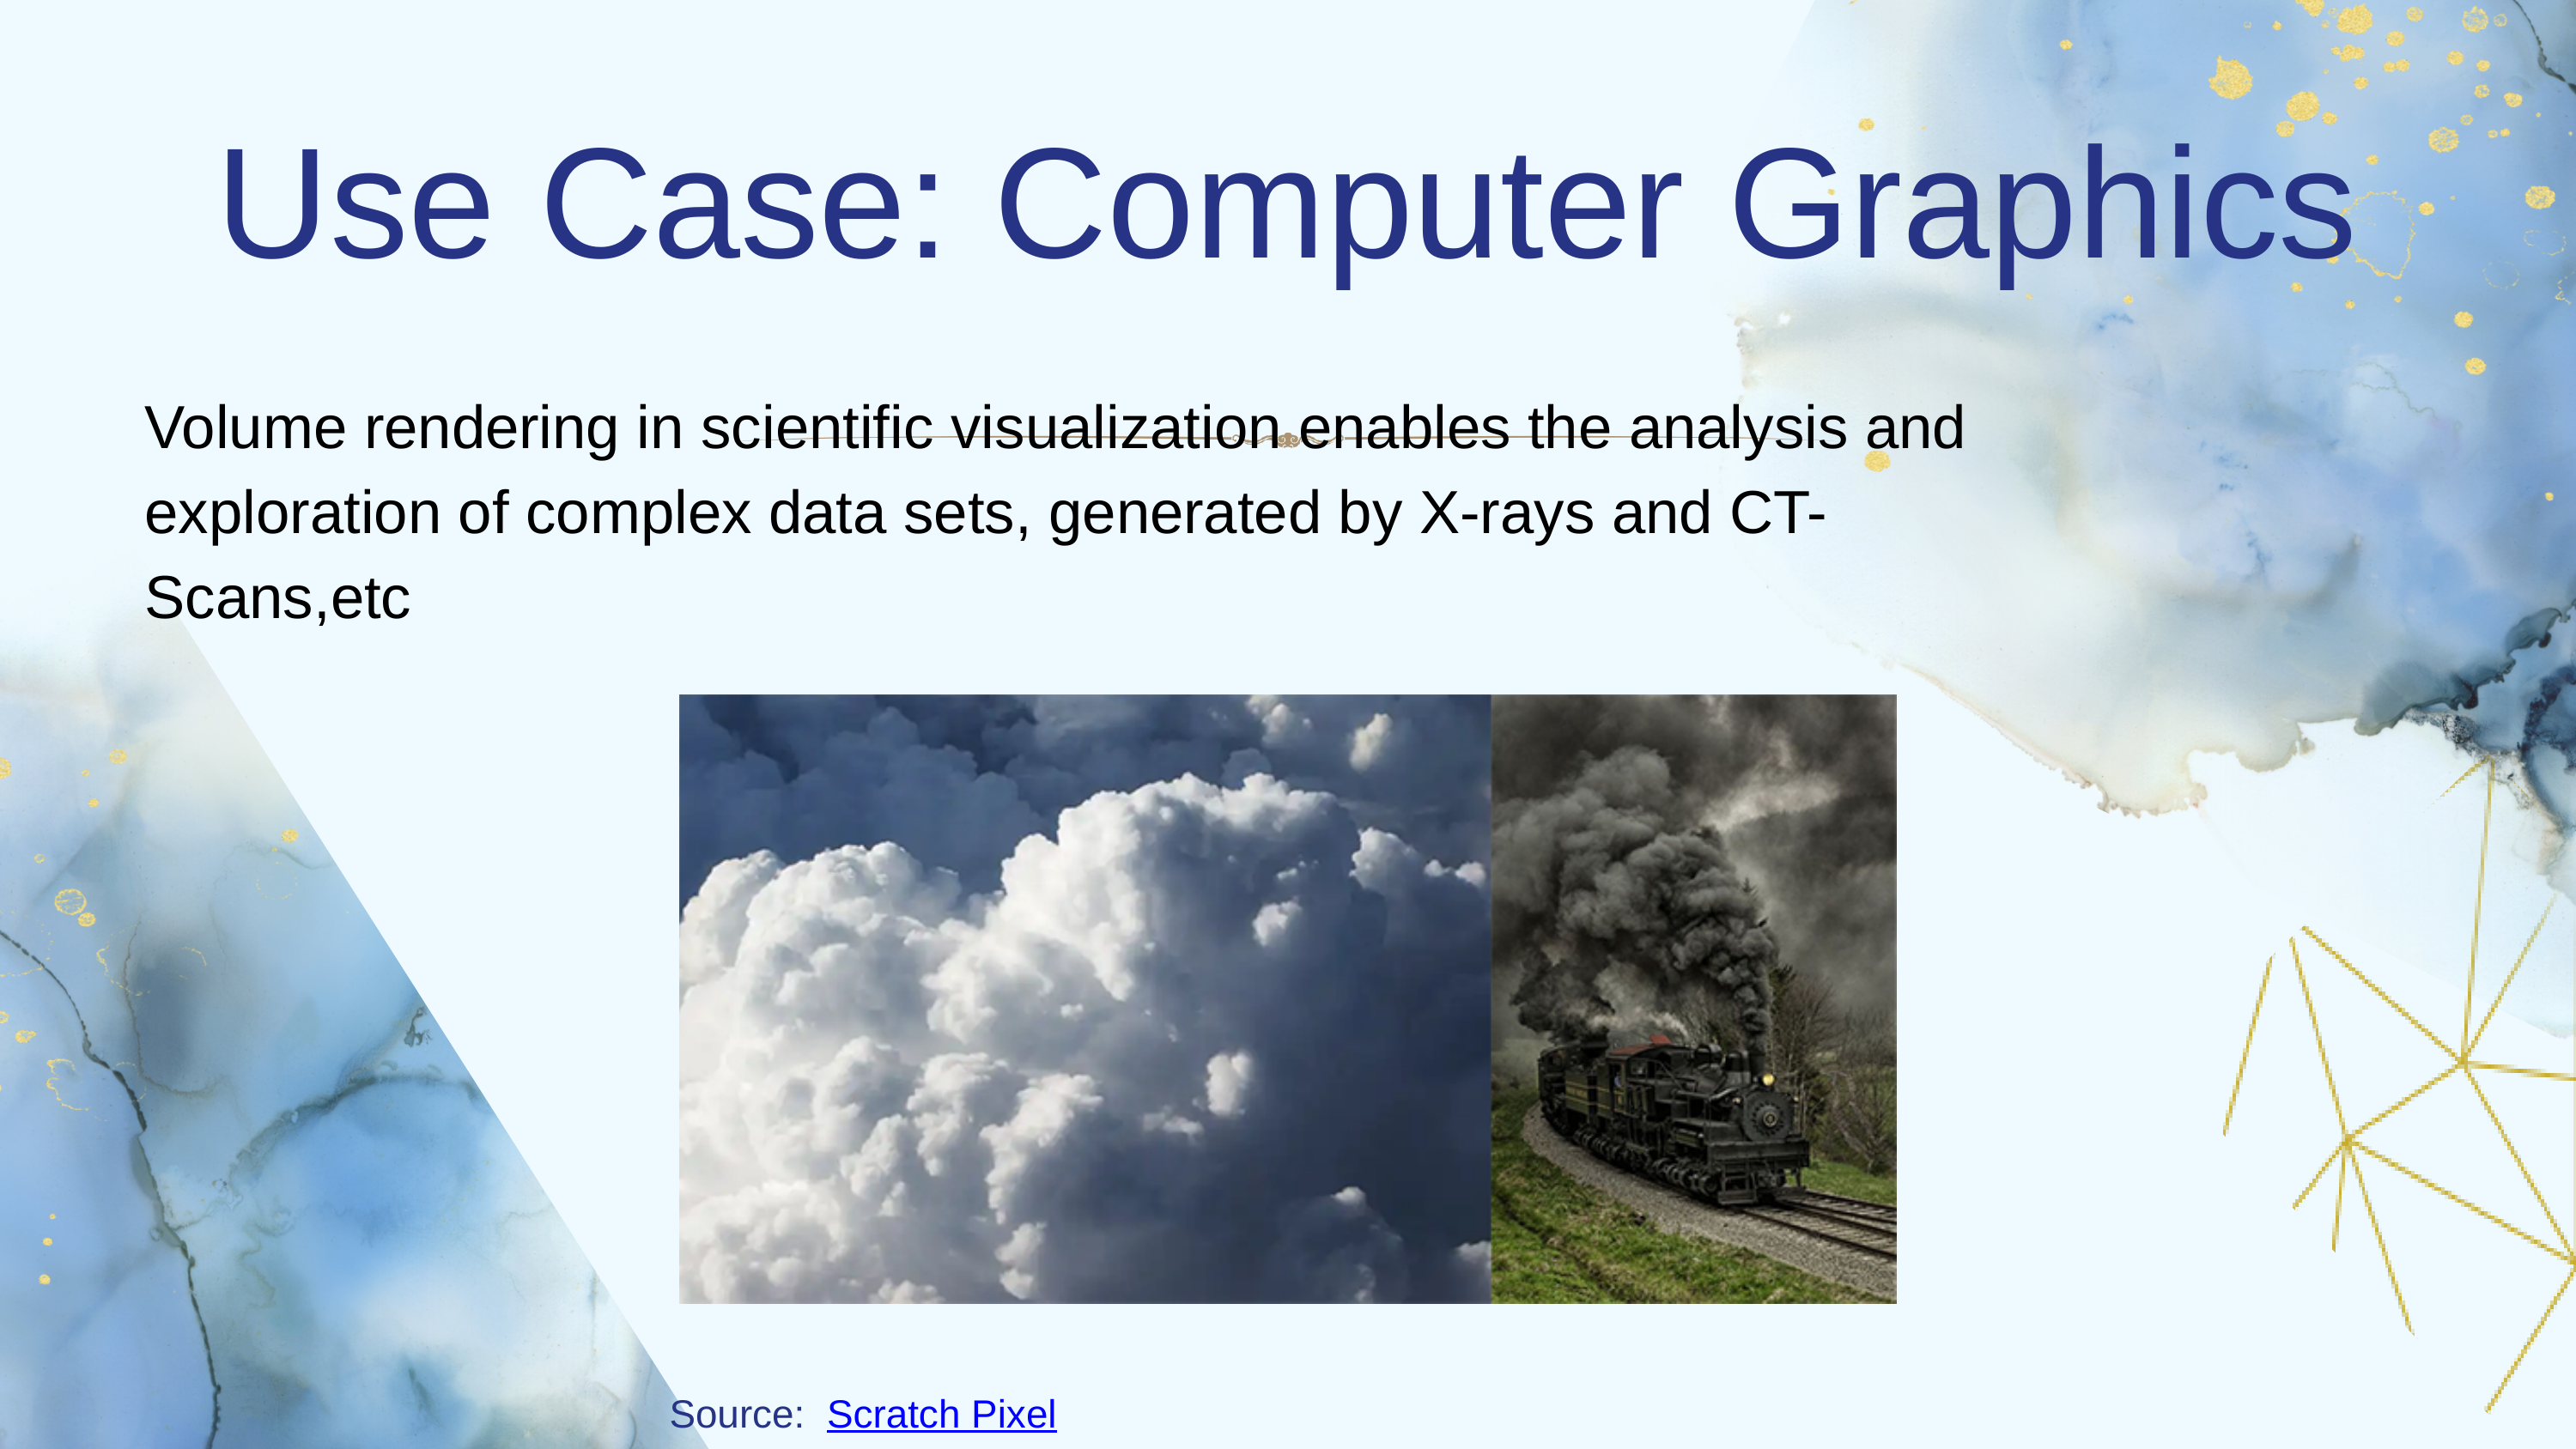

Use Case: Computer Graphics

Volume rendering in scientific visualization enables the analysis and exploration of complex data sets, generated by X-rays and CT-Scans,etc

Source:  Scratch Pixel